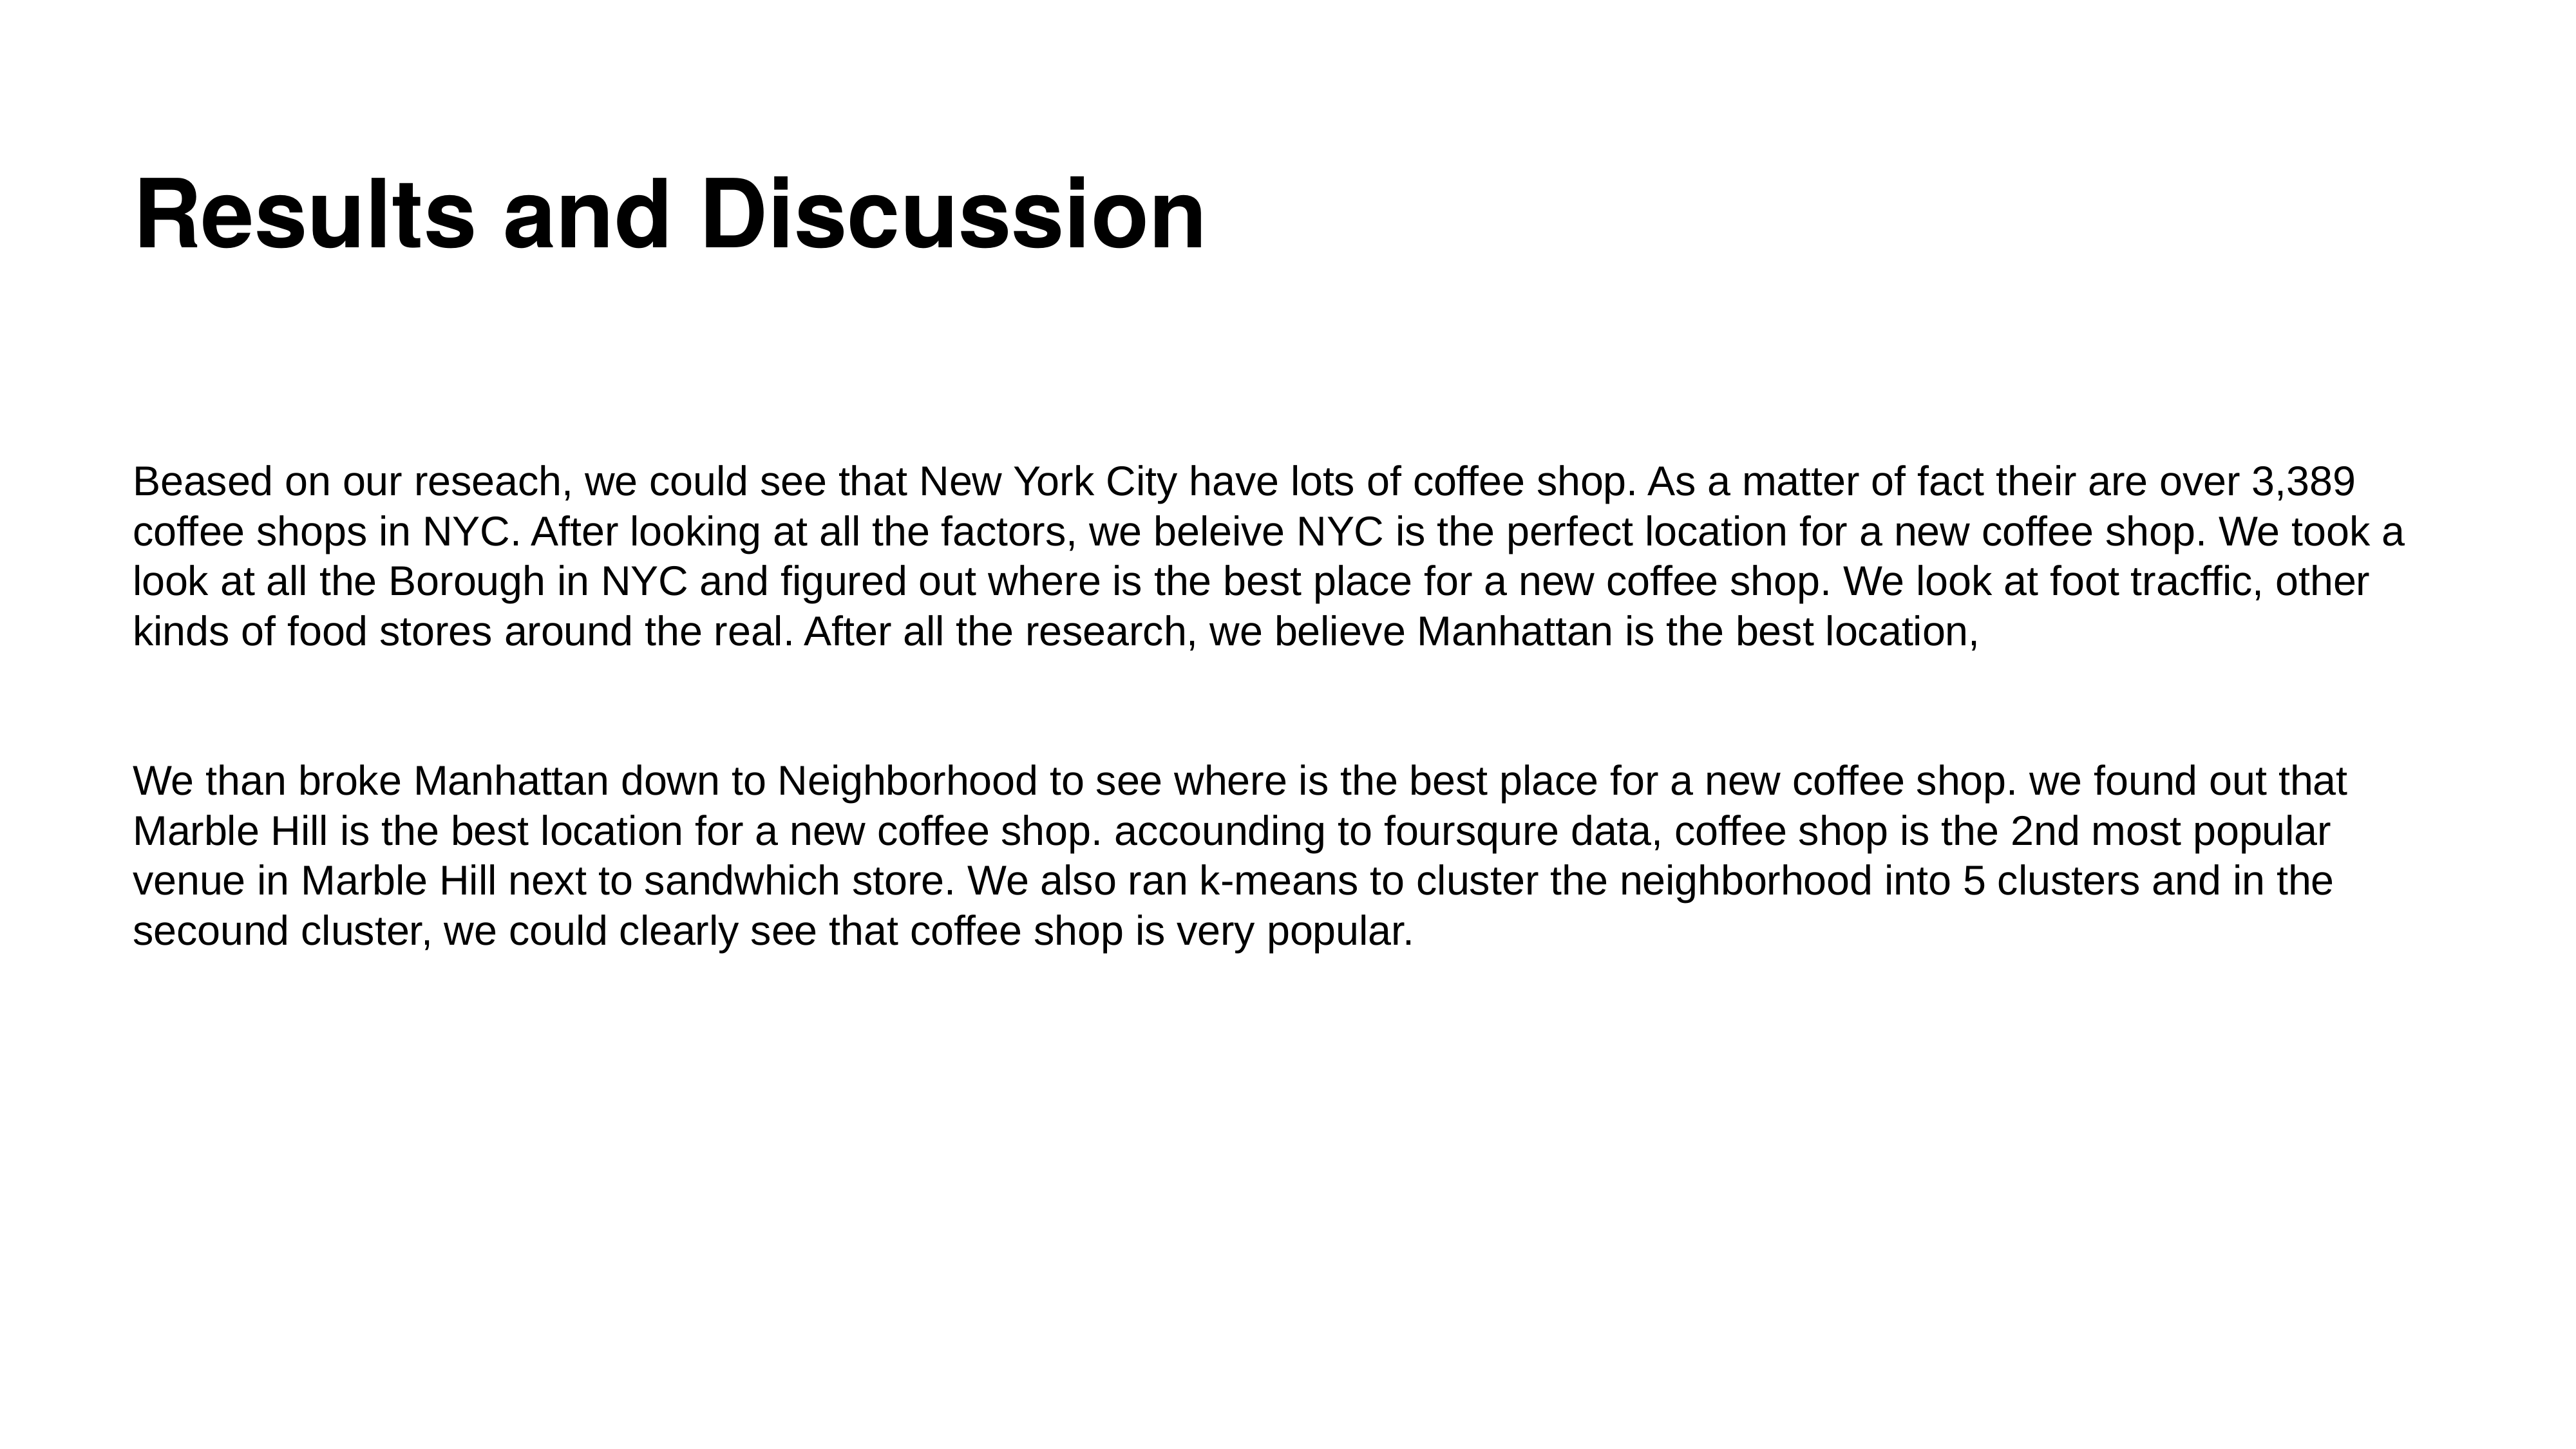

# Results and Discussion
Beased on our reseach, we could see that New York City have lots of coffee shop. As a matter of fact their are over 3,389 coffee shops in NYC. After looking at all the factors, we beleive NYC is the perfect location for a new coffee shop. We took a look at all the Borough in NYC and figured out where is the best place for a new coffee shop. We look at foot tracffic, other kinds of food stores around the real. After all the research, we believe Manhattan is the best location,

We than broke Manhattan down to Neighborhood to see where is the best place for a new coffee shop. we found out that Marble Hill is the best location for a new coffee shop. accounding to foursqure data, coffee shop is the 2nd most popular venue in Marble Hill next to sandwhich store. We also ran k-means to cluster the neighborhood into 5 clusters and in the secound cluster, we could clearly see that coffee shop is very popular.